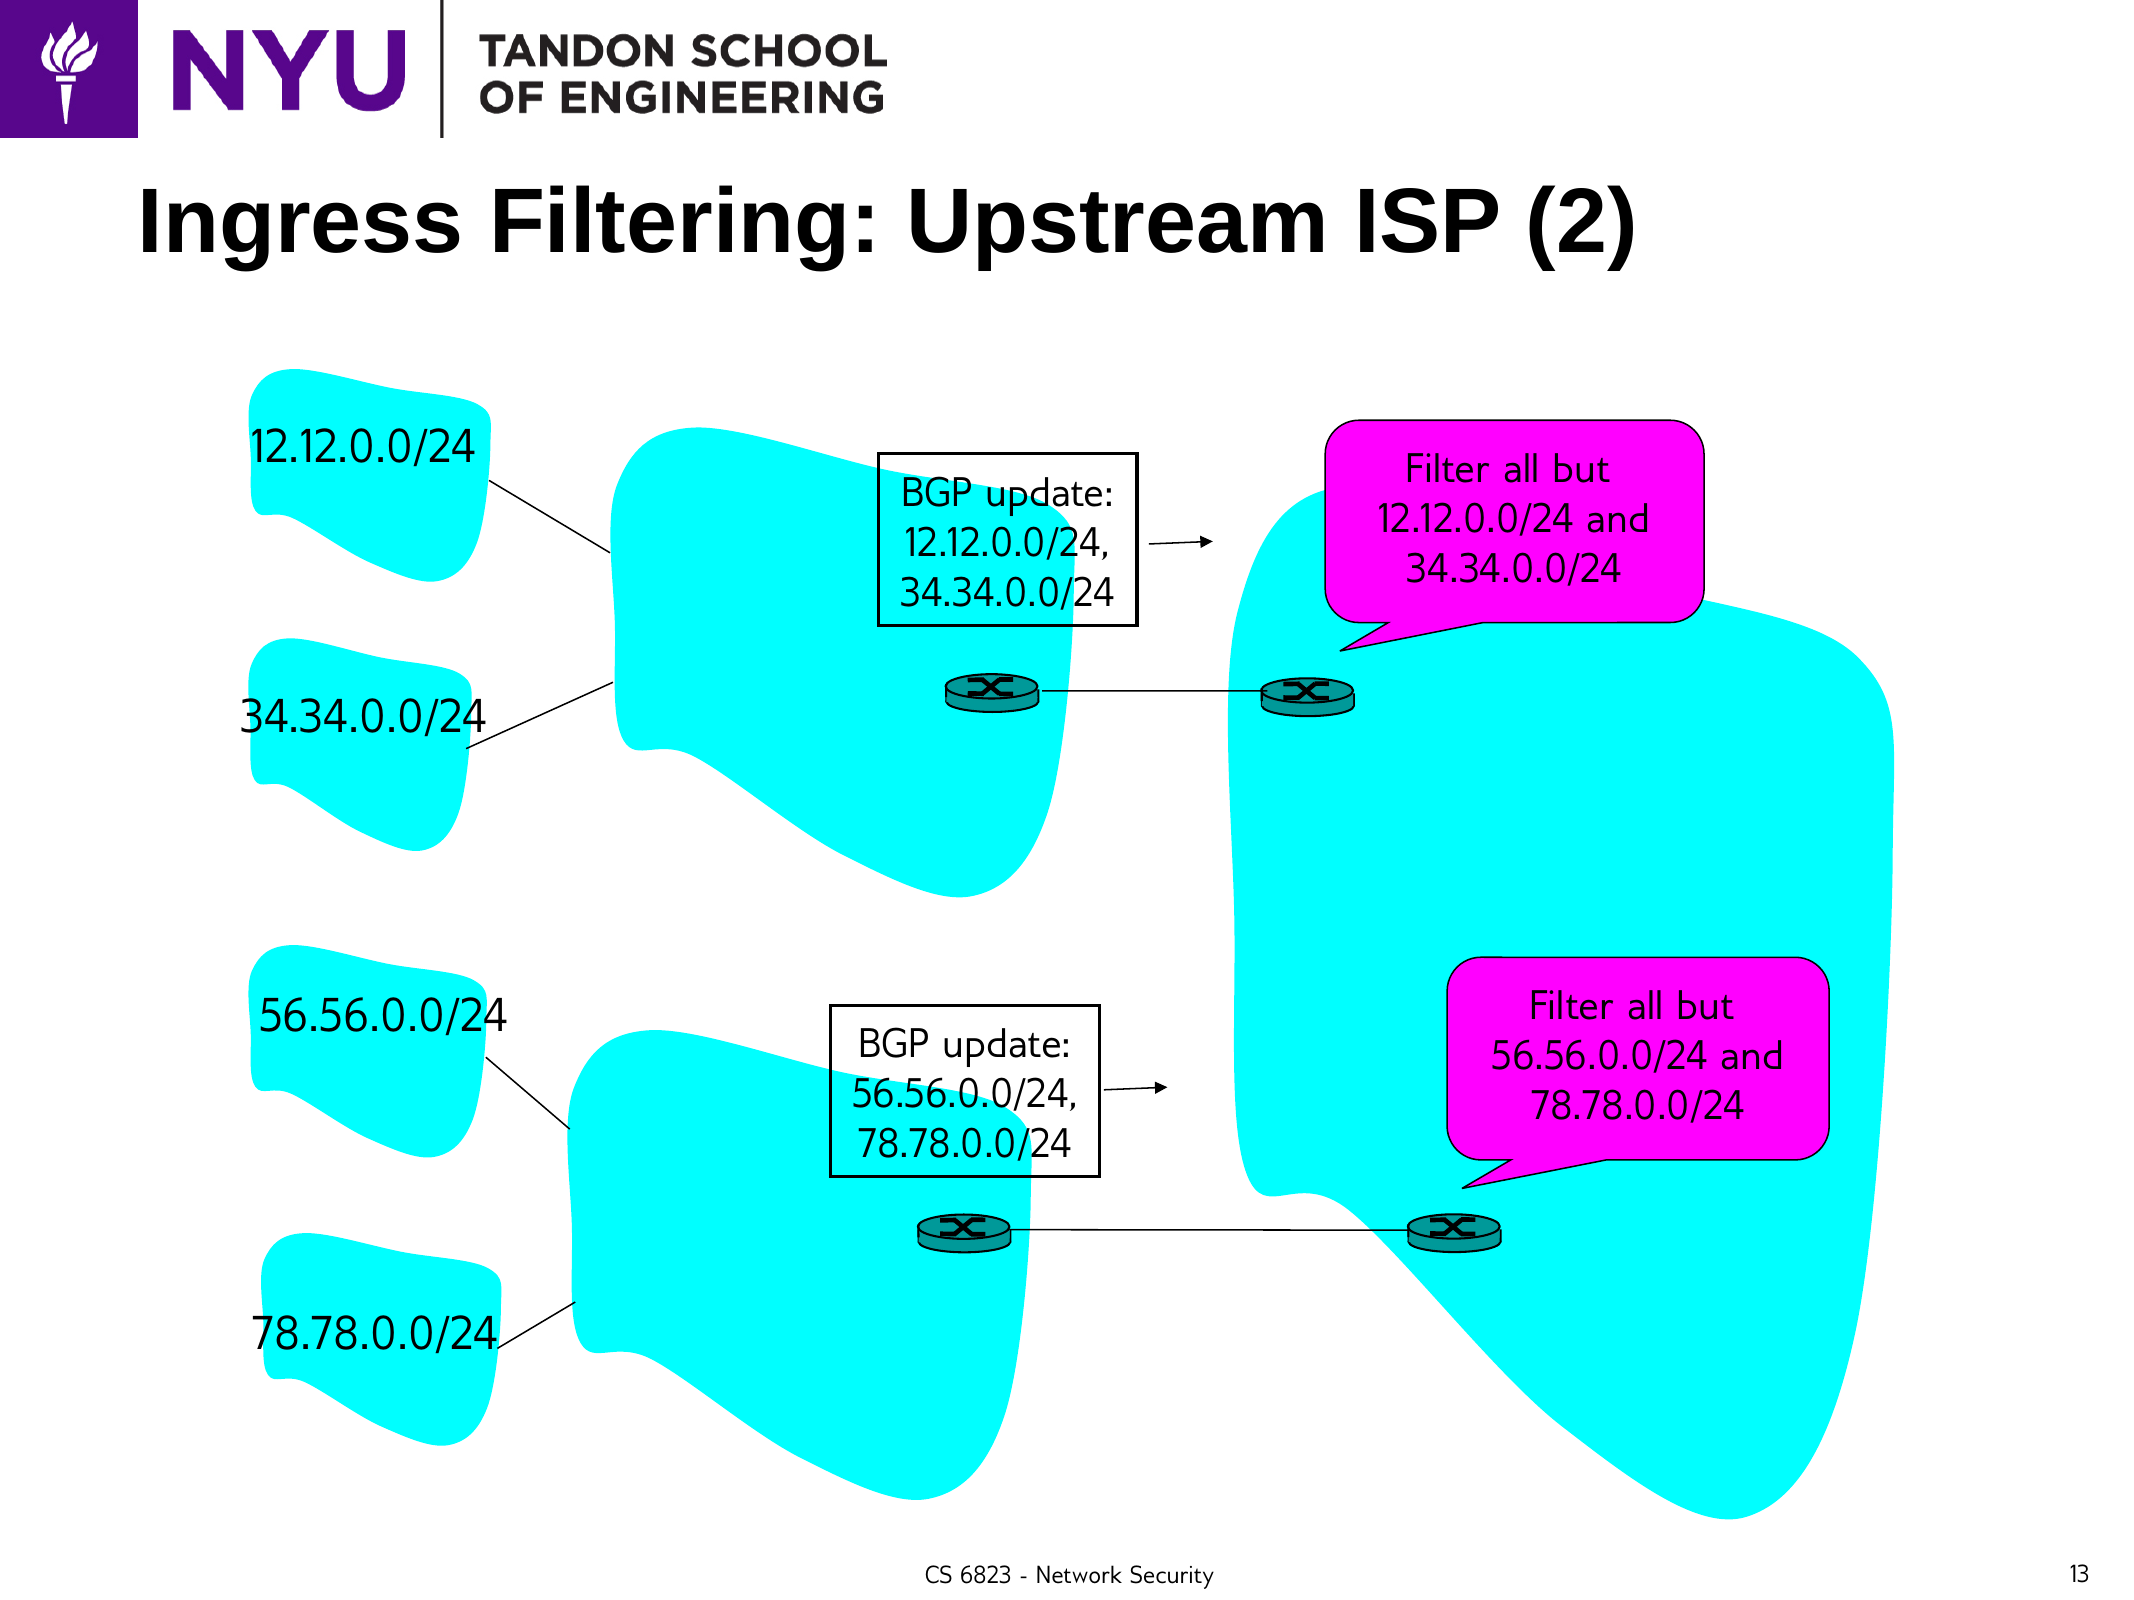

# Ingress Filtering: Upstream ISP (2)

12.12.0.0/24
Filter all but
12.12.0.0/24 and 34.34.0.0/24

BGP update:
12.12.0.0/24,
34.34.0.0/24

34.34.0.0/24

Filter all but
56.56.0.0/24 and 78.78.0.0/24
56.56.0.0/24
BGP update:
56.56.0.0/24,
78.78.0.0/24

78.78.0.0/24

13